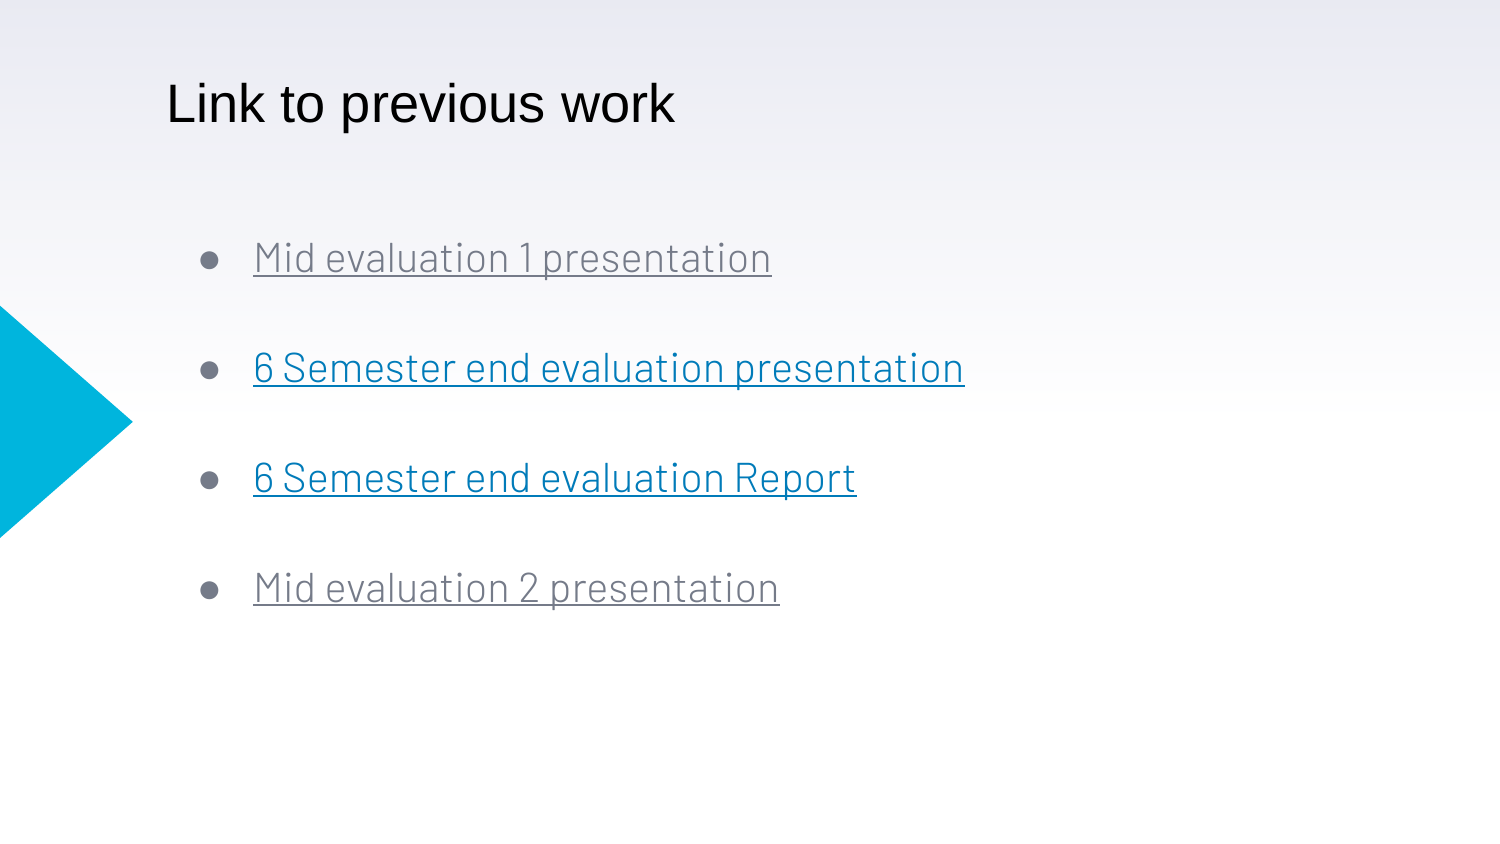

# Link to previous work

Mid evaluation 1 presentation

6 Semester end evaluation presentation

6 Semester end evaluation Report

Mid evaluation 2 presentation